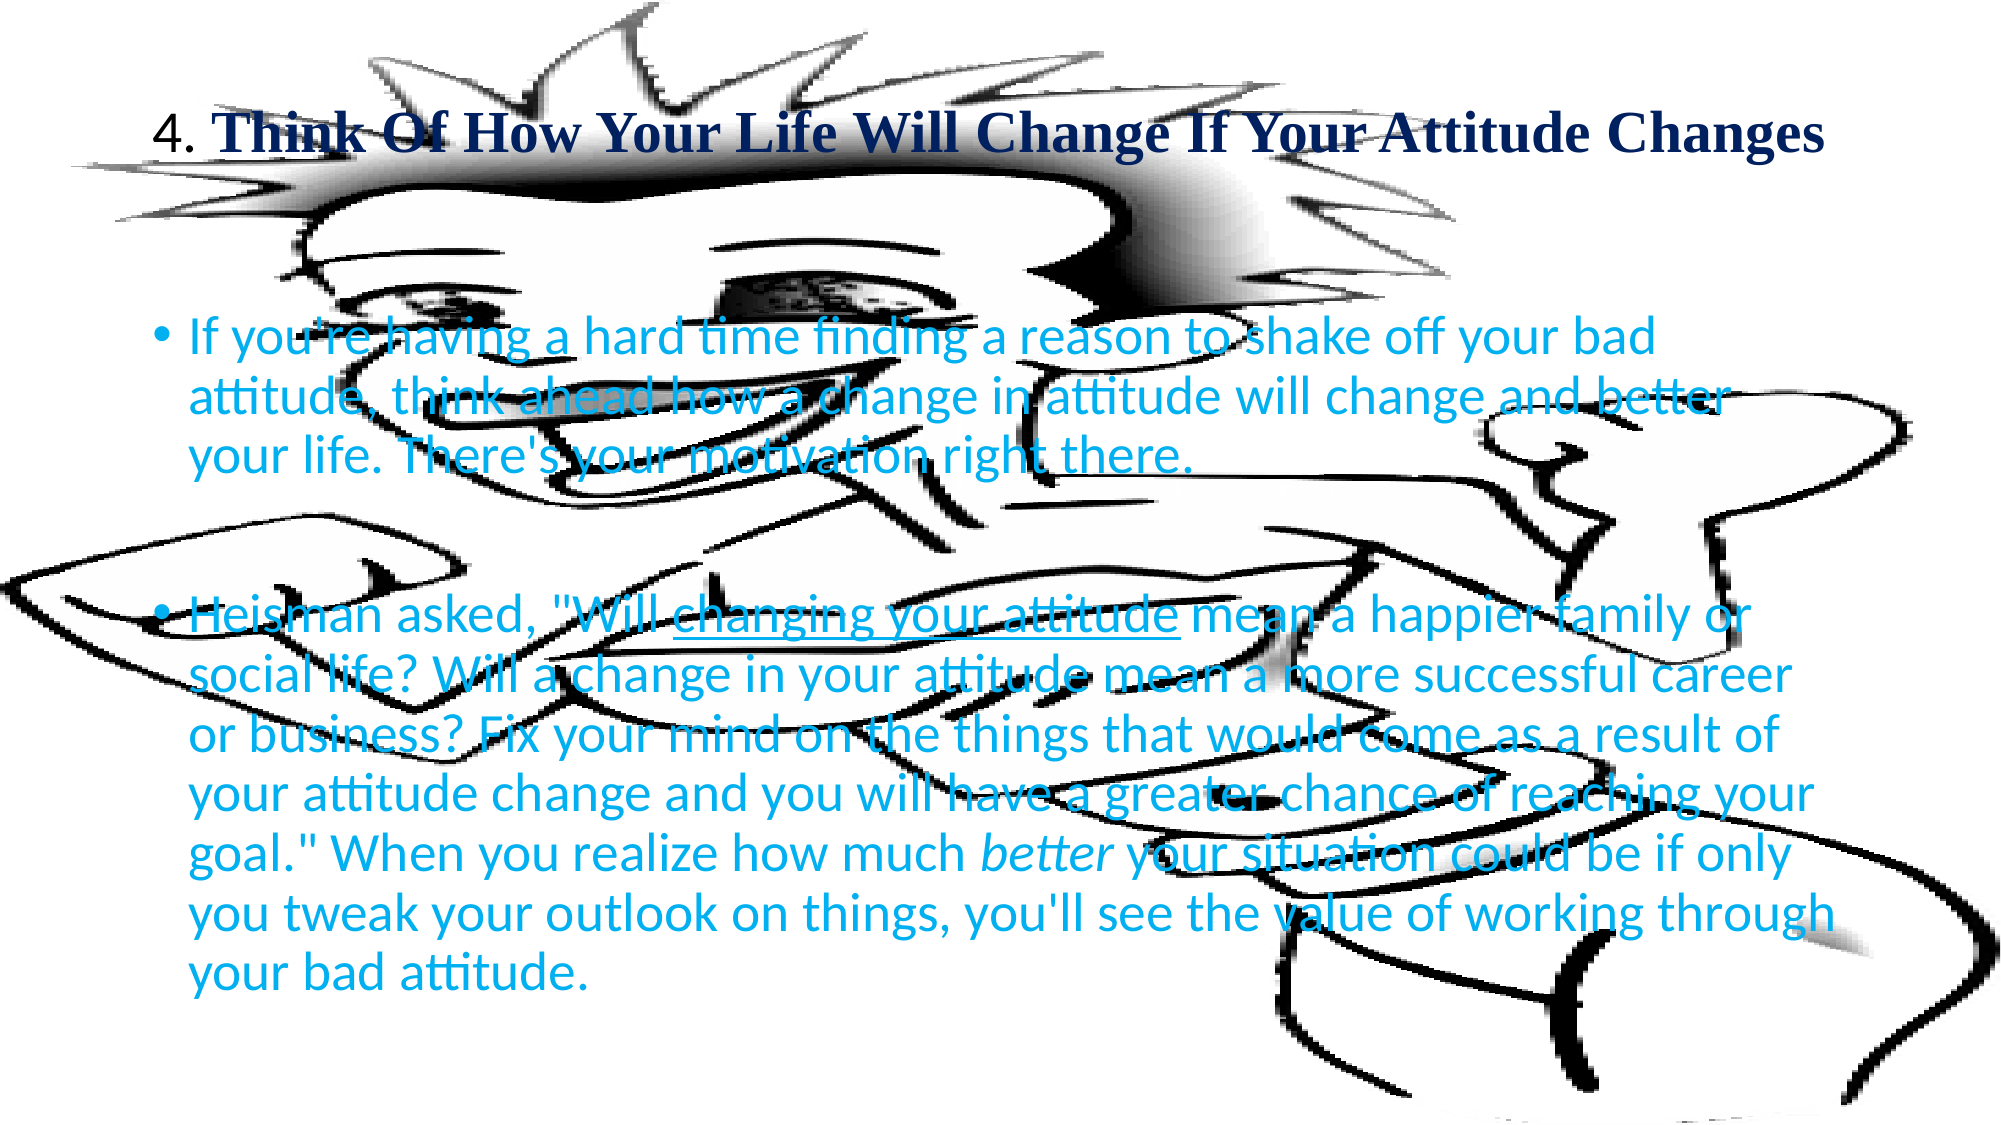

# 4. Think Of How Your Life Will Change If Your Attitude Changes
If you're having a hard time finding a reason to shake off your bad attitude, think ahead how a change in attitude will change and better your life. There's your motivation right there.

Heisman asked, "Will changing your attitude mean a happier family or social life? Will a change in your attitude mean a more successful career or business? Fix your mind on the things that would come as a result of your attitude change and you will have a greater chance of reaching your goal." When you realize how much better your situation could be if only you tweak your outlook on things, you'll see the value of working through your bad attitude.